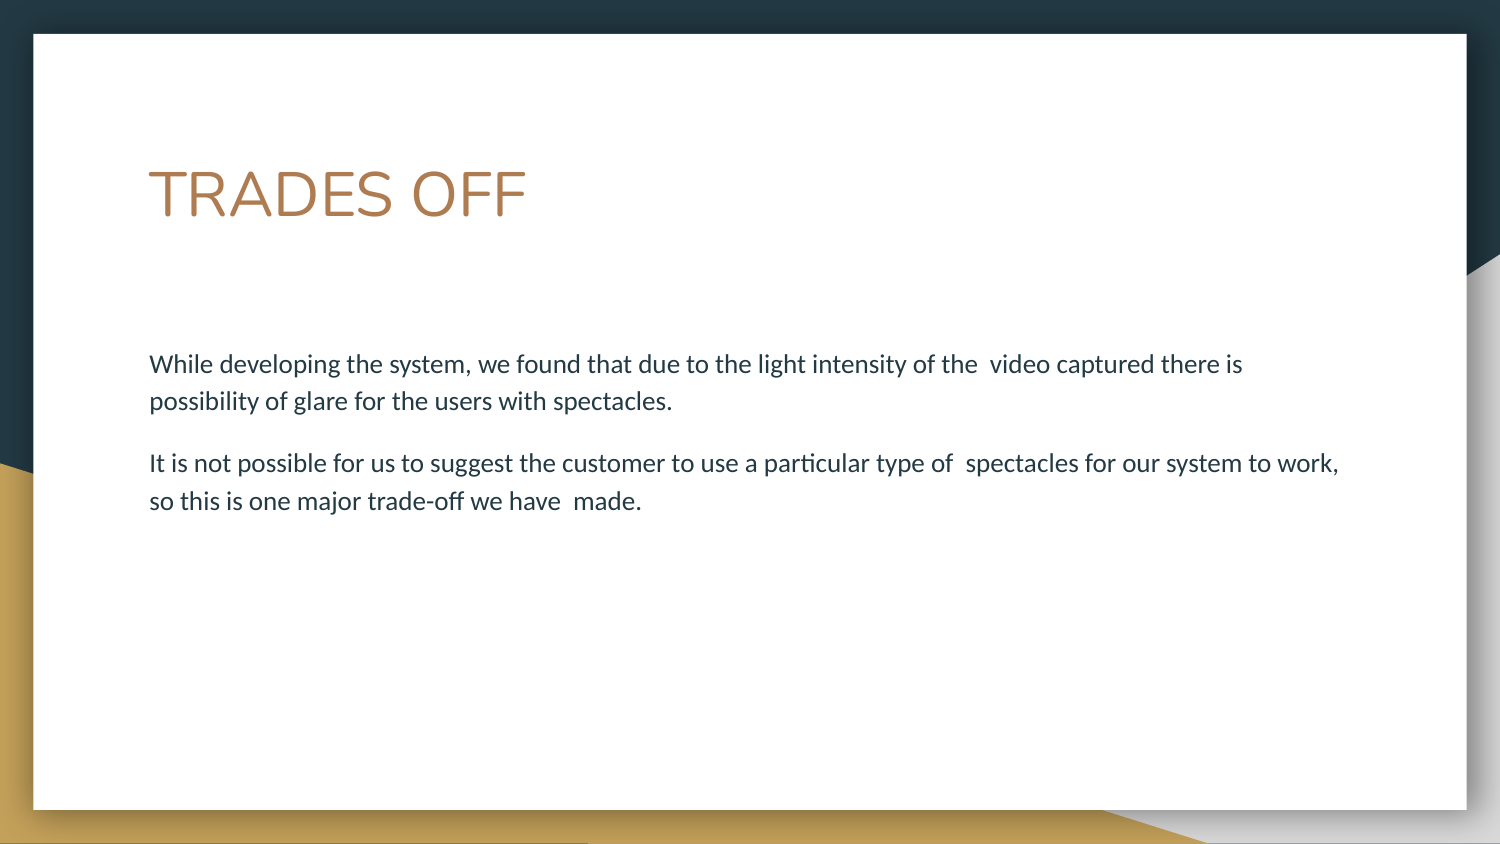

# TRADES OFF
While developing the system, we found that due to the light intensity of the  video captured there is possibility of glare for the users with spectacles.
It is not possible for us to suggest the customer to use a particular type of  spectacles for our system to work, so this is one major trade-off we have  made.